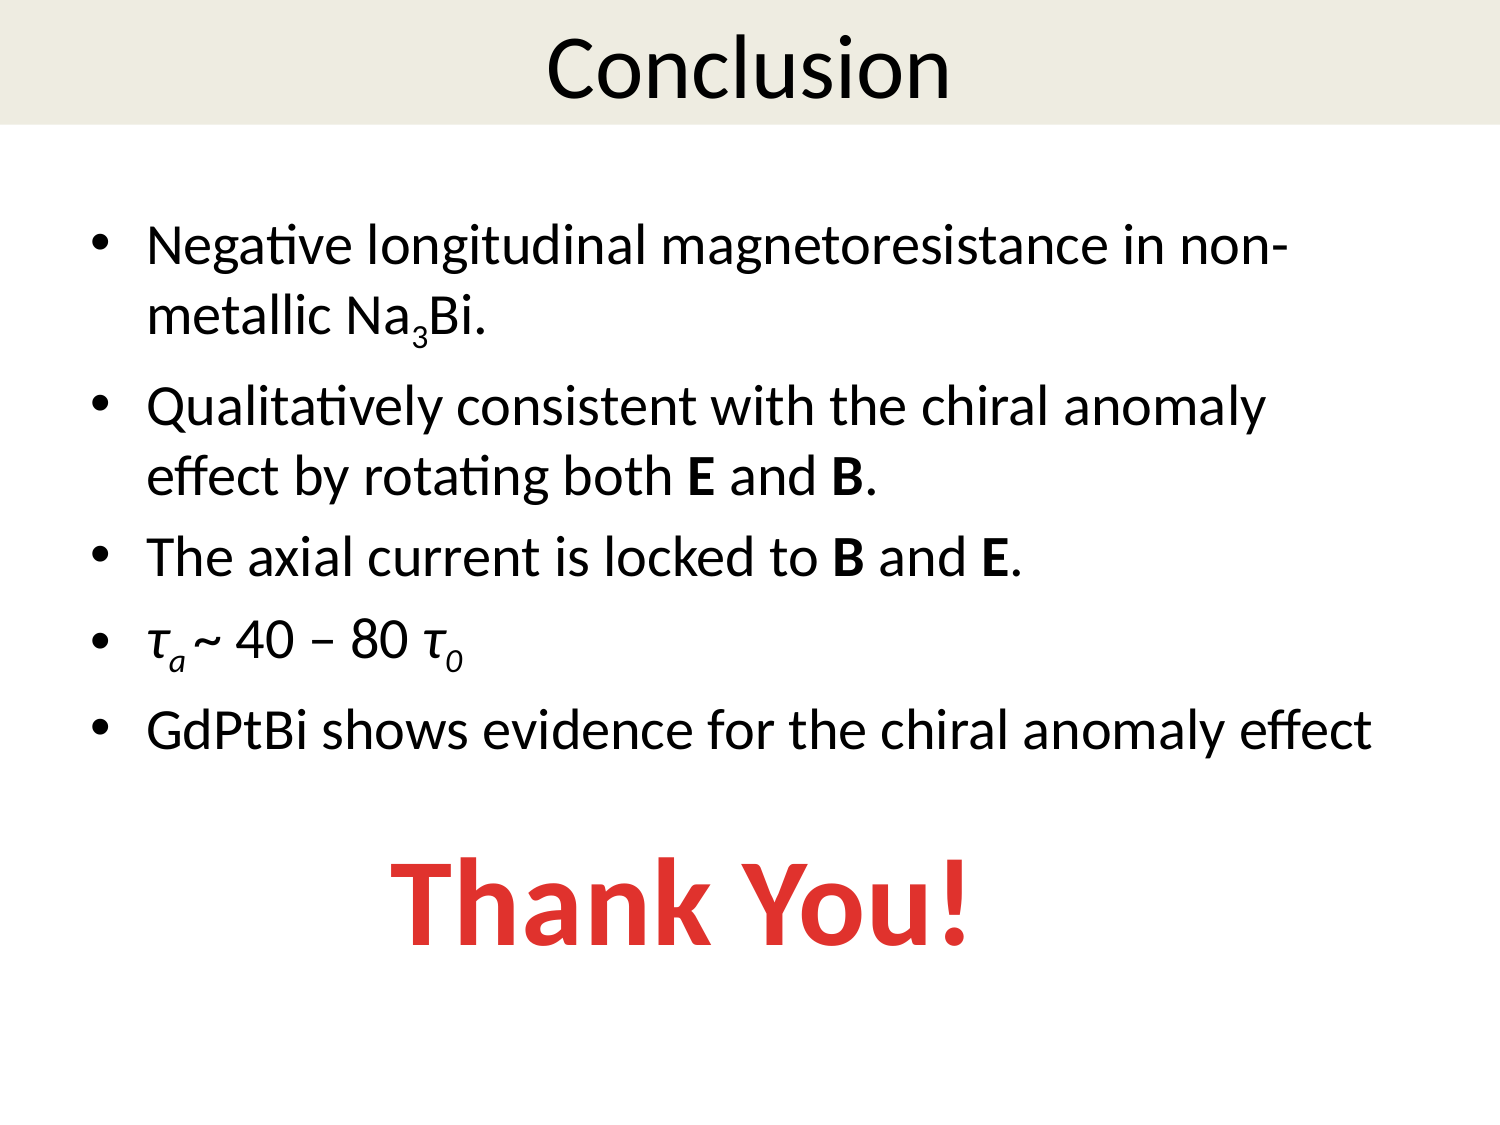

Conclusion
Negative longitudinal magnetoresistance in non-metallic Na3Bi.
Qualitatively consistent with the chiral anomaly effect by rotating both E and B.
The axial current is locked to B and E.
τa ~ 40 – 80 τ0
GdPtBi shows evidence for the chiral anomaly effect
Thank You!